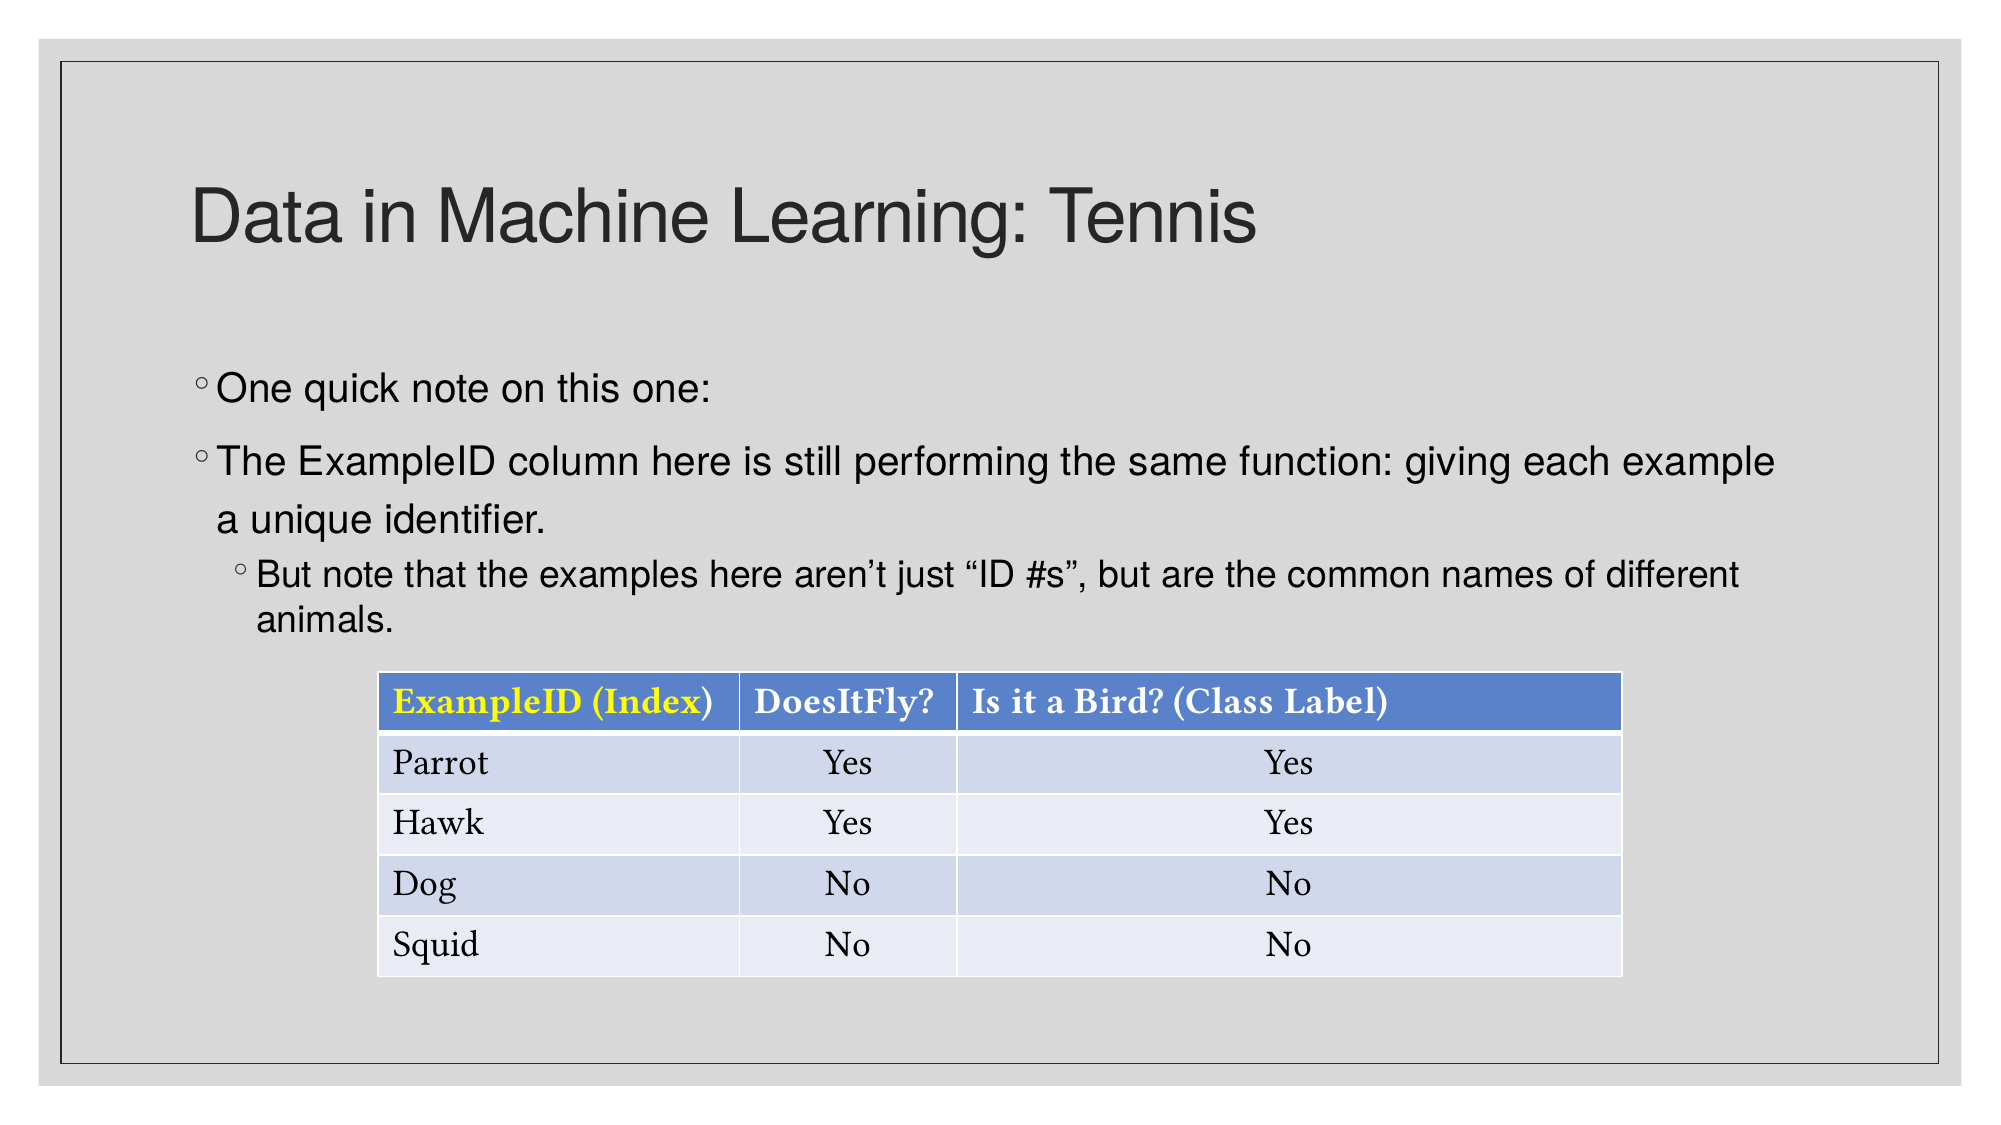

# Data in Machine Learning: Tennis
One quick note on this one:
The ExampleID column here is still performing the same function: giving each example a unique identifier.
But note that the examples here aren’t just “ID #s”, but are the common names of different animals.

| ExampleID (Index) | DoesItFly? | Is it a Bird? (Class Label) |
| --- | --- | --- |
| Parrot | Yes | Yes |
| Hawk | Yes | Yes |
| Dog | No | No |
| Squid | No | No |